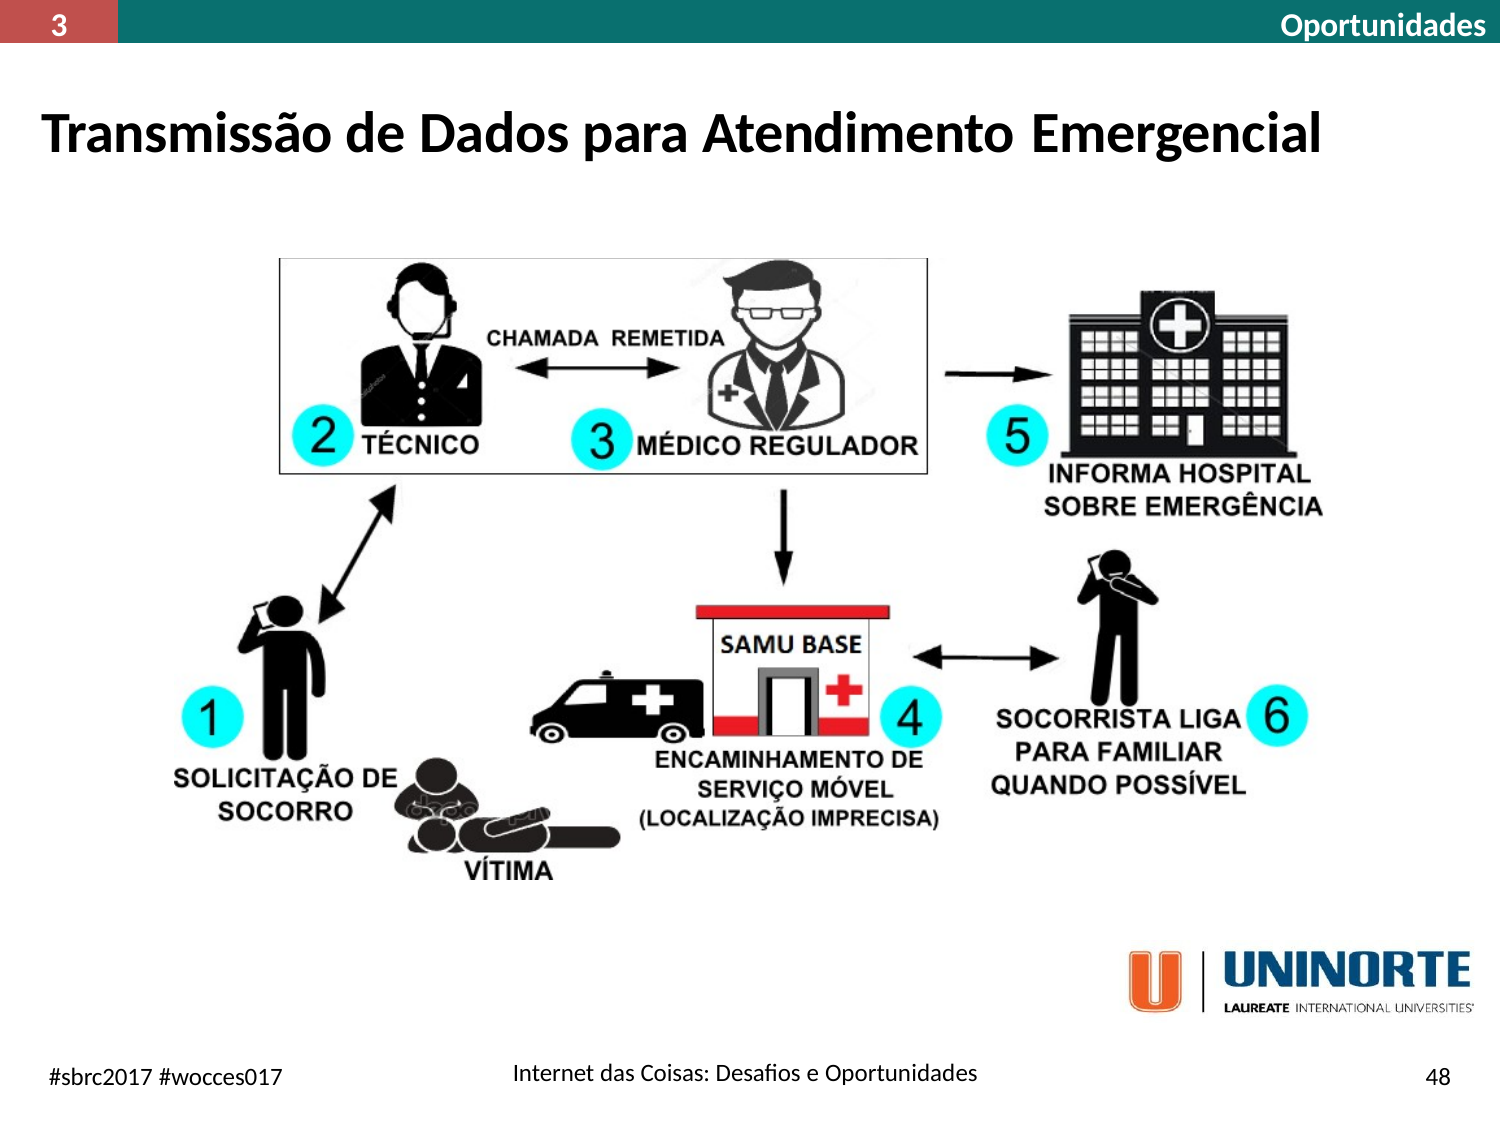

3
Oportunidades
# Transmissão de Dados para Atendimento Emergencial

Internet das Coisas: Desafios e Oportunidades
#sbrc2017 #wocces017
48